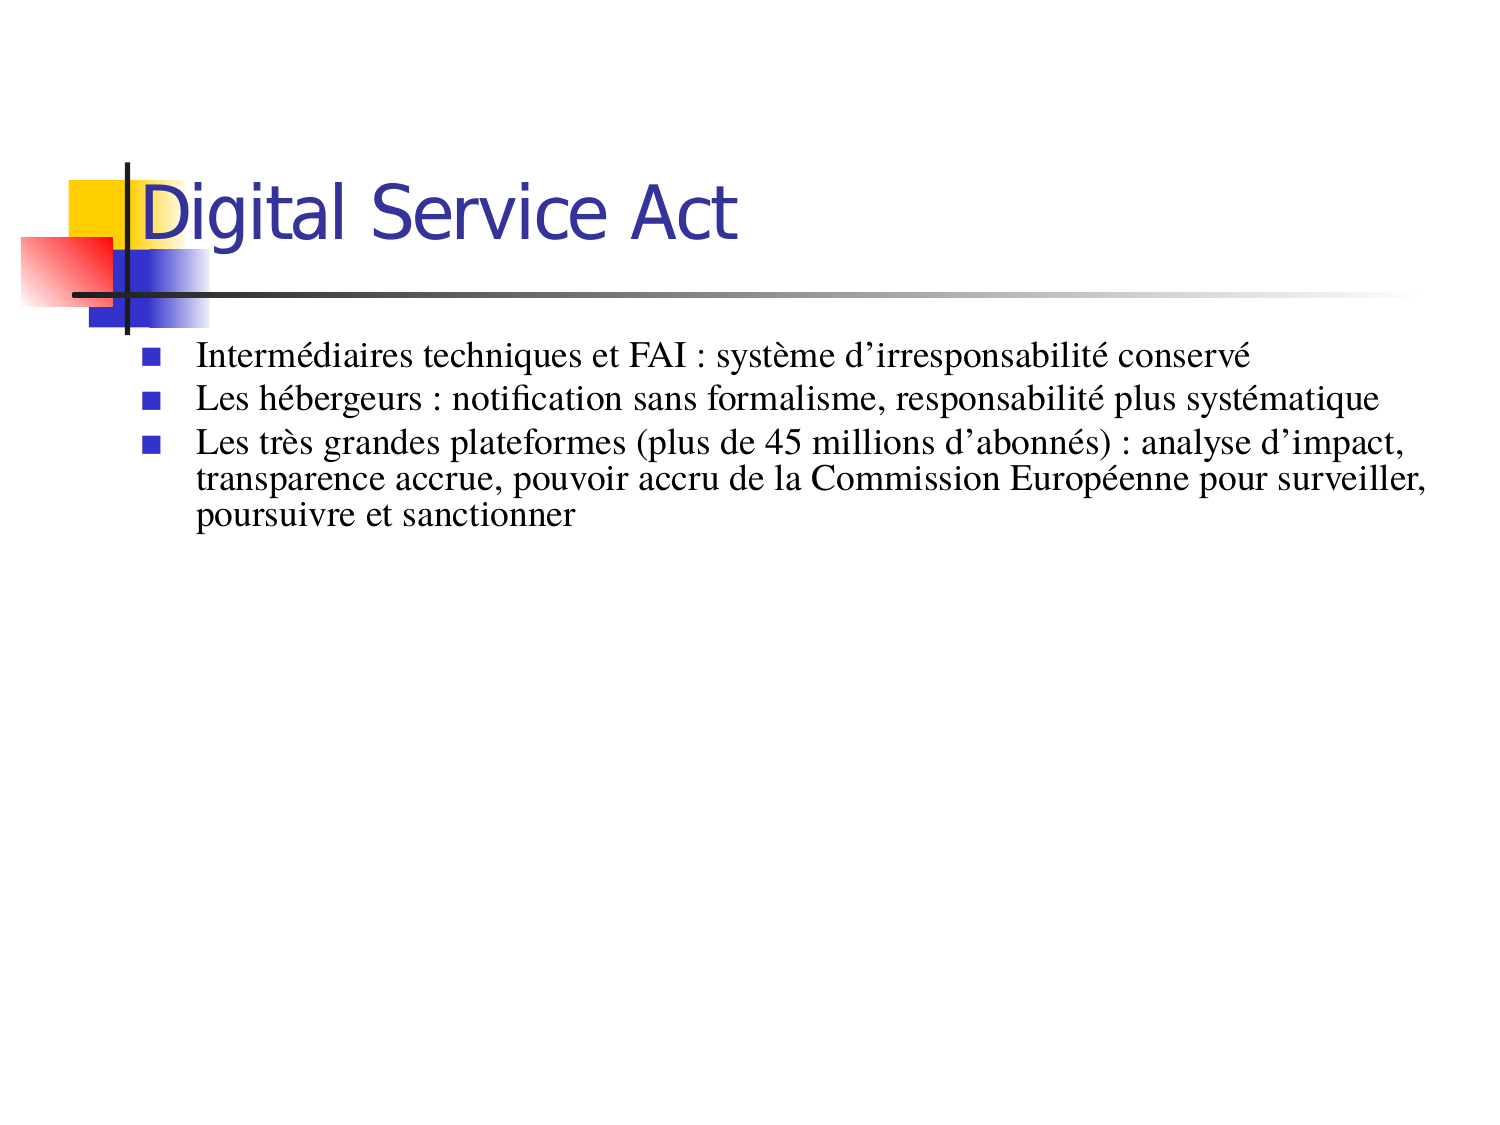

# Digital Service Act
Intermédiaires techniques et FAI : système d’irresponsabilité conservé
Les hébergeurs : notification sans formalisme, responsabilité plus systématique
Les très grandes plateformes (plus de 45 millions d’abonnés) : analyse d’impact, transparence accrue, pouvoir accru de la Commission Européenne pour surveiller, poursuivre et sanctionner